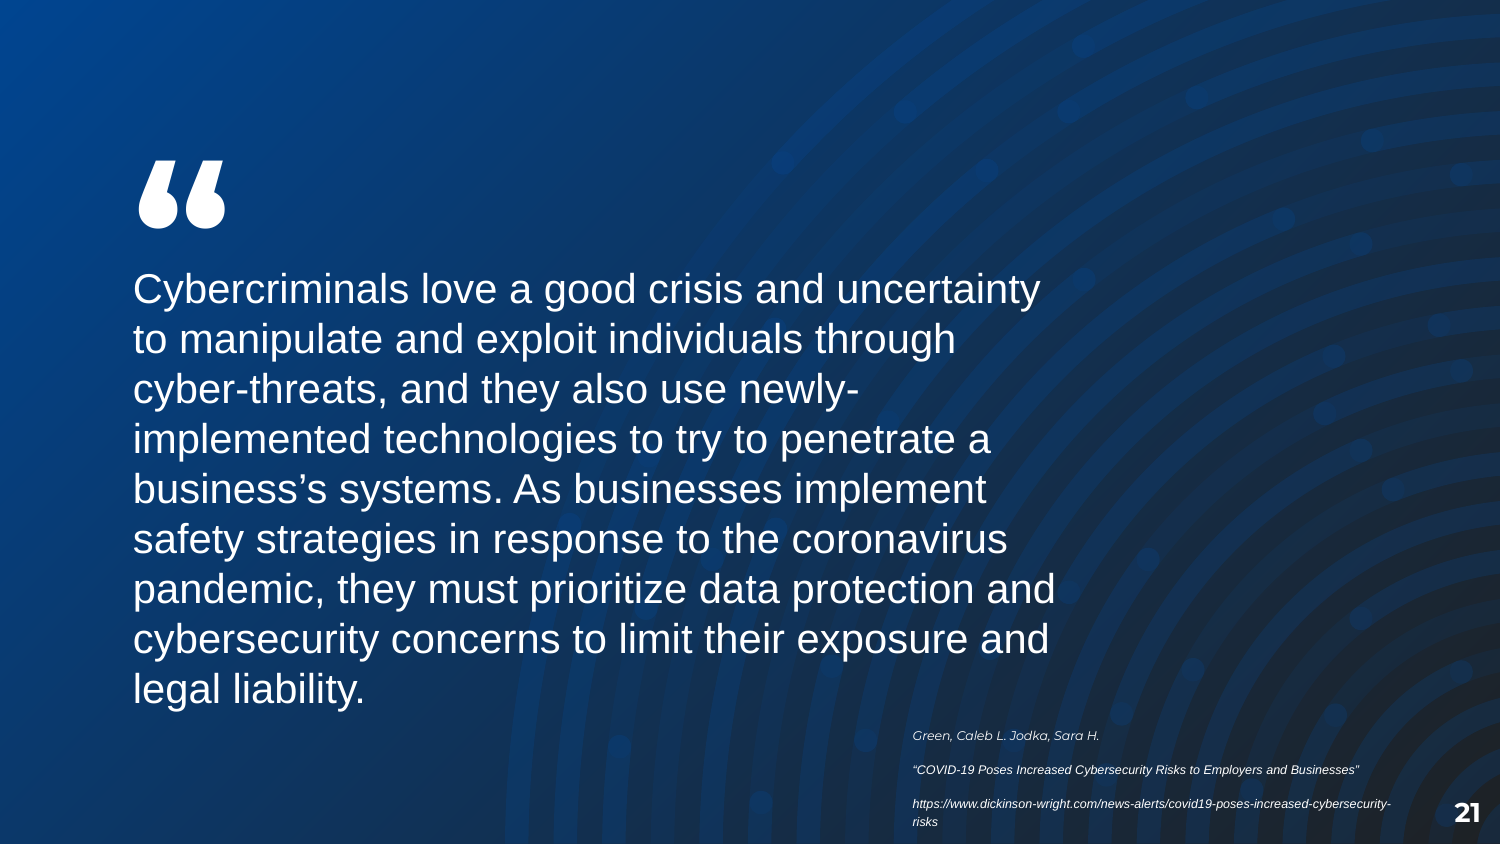

Cybercriminals love a good crisis and uncertainty to manipulate and exploit individuals through cyber-threats, and they also use newly-implemented technologies to try to penetrate a business’s systems. As businesses implement safety strategies in response to the coronavirus pandemic, they must prioritize data protection and cybersecurity concerns to limit their exposure and legal liability.
Green, Caleb L. Jodka, Sara H.

“COVID-19 Poses Increased Cybersecurity Risks to Employers and Businesses”

https://www.dickinson-wright.com/news-alerts/covid19-poses-increased-cybersecurity-risks
21